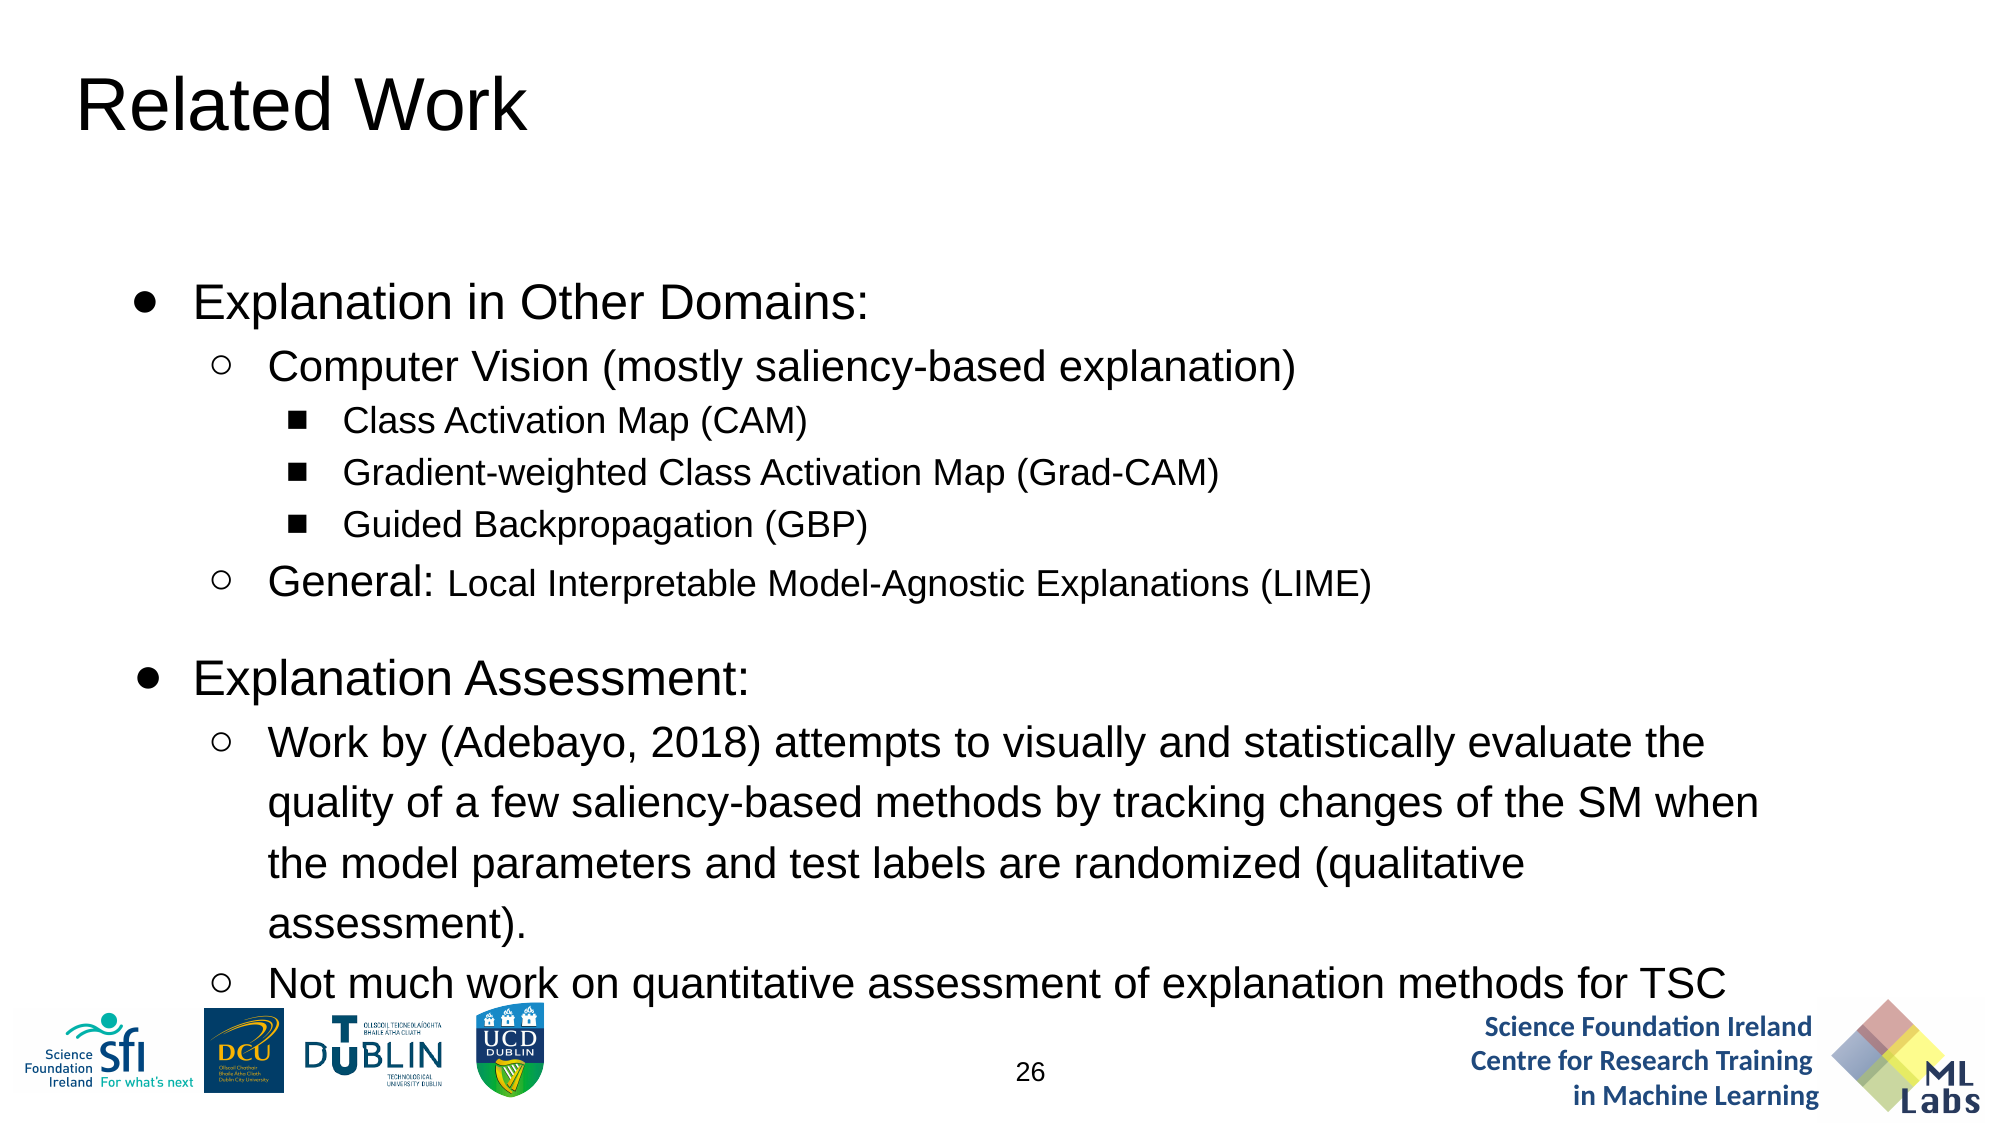

Related Work
Explanation in Other Domains:
Computer Vision (mostly saliency-based explanation)
Class Activation Map (CAM)
Gradient-weighted Class Activation Map (Grad-CAM)
Guided Backpropagation (GBP)
General: Local Interpretable Model-Agnostic Explanations (LIME)

Explanation Assessment:
Work by (Adebayo, 2018) attempts to visually and statistically evaluate the quality of a few saliency-based methods by tracking changes of the SM when the model parameters and test labels are randomized (qualitative assessment).
Not much work on quantitative assessment of explanation methods for TSC
26